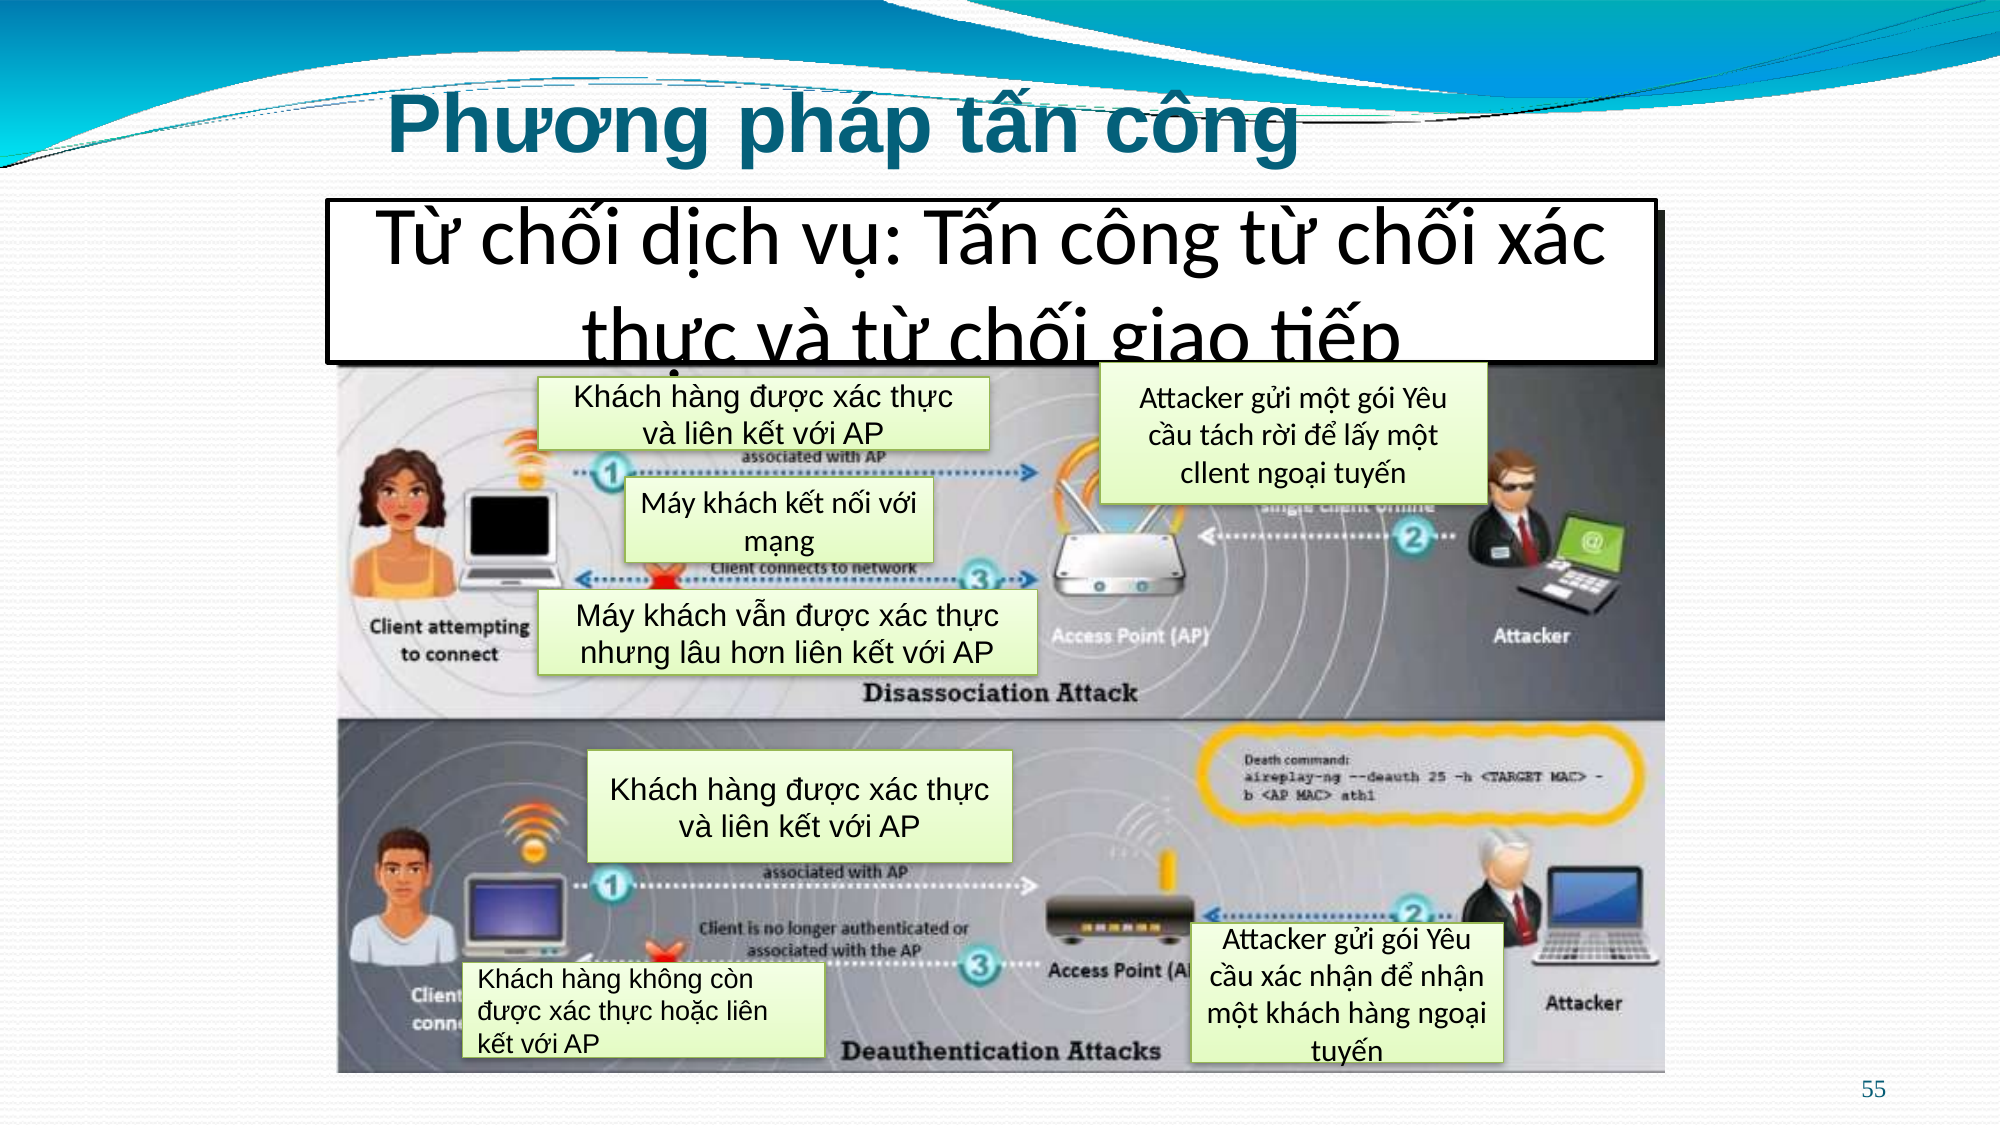

# Phương pháp tấn công
Từ chối dịch vụ: Tấn công từ chối xác thực và từ chối giao tiếp

Attacker gửi một gói Yêu cầu tách rời để lấy một cllent ngoại tuyến
Khách hàng được xác thực và liên kết với AP
Máy khách kết nối với mạng
Máy khách vẫn được xác thực nhưng lâu hơn liên kết với AP
Khách hàng được xác thực và liên kết với AP
Attacker gửi gói Yêu cầu xác nhận để nhận một khách hàng ngoại tuyến
Khách hàng không còn được xác thực hoặc liên kết với AP
55